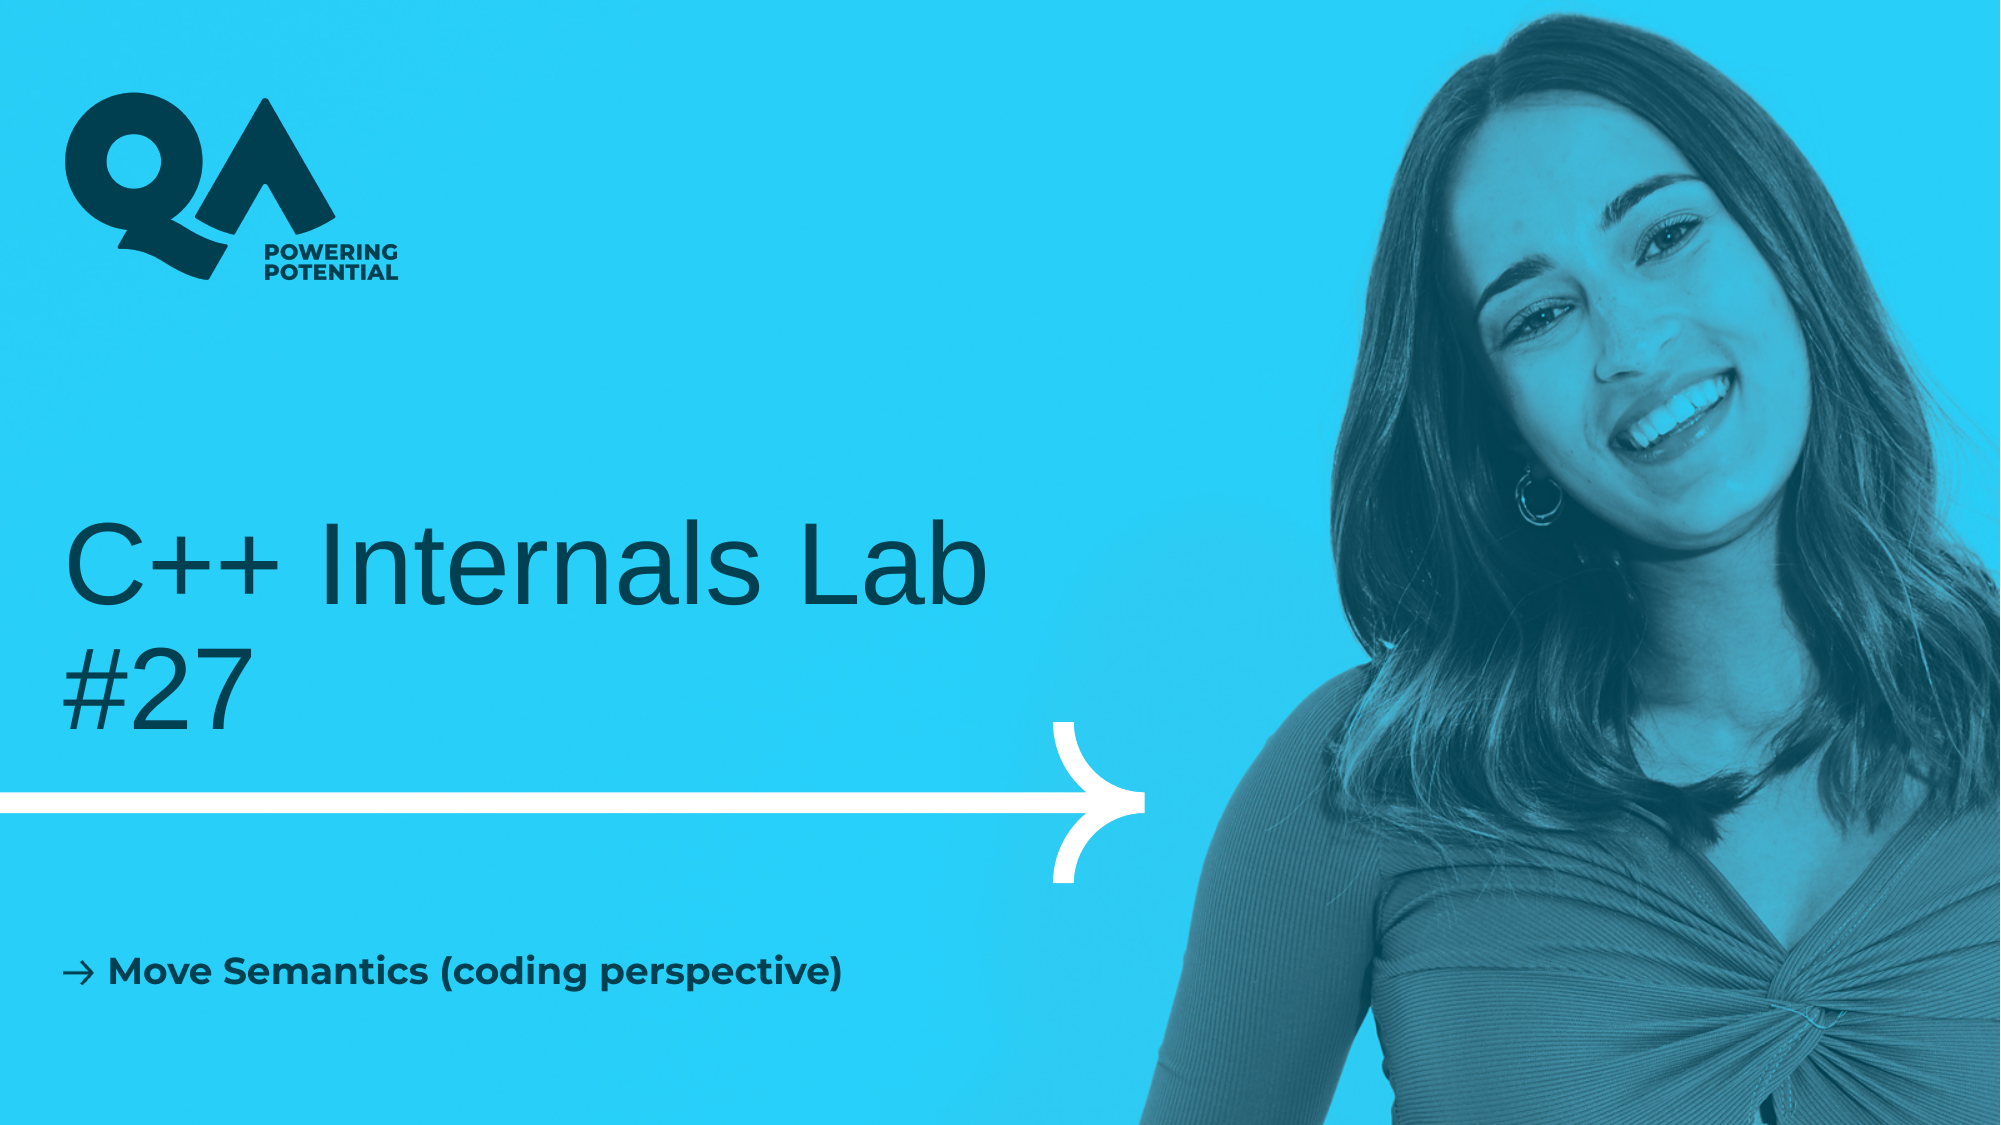

# C++ Internals Lab #27
Move Semantics (coding perspective)